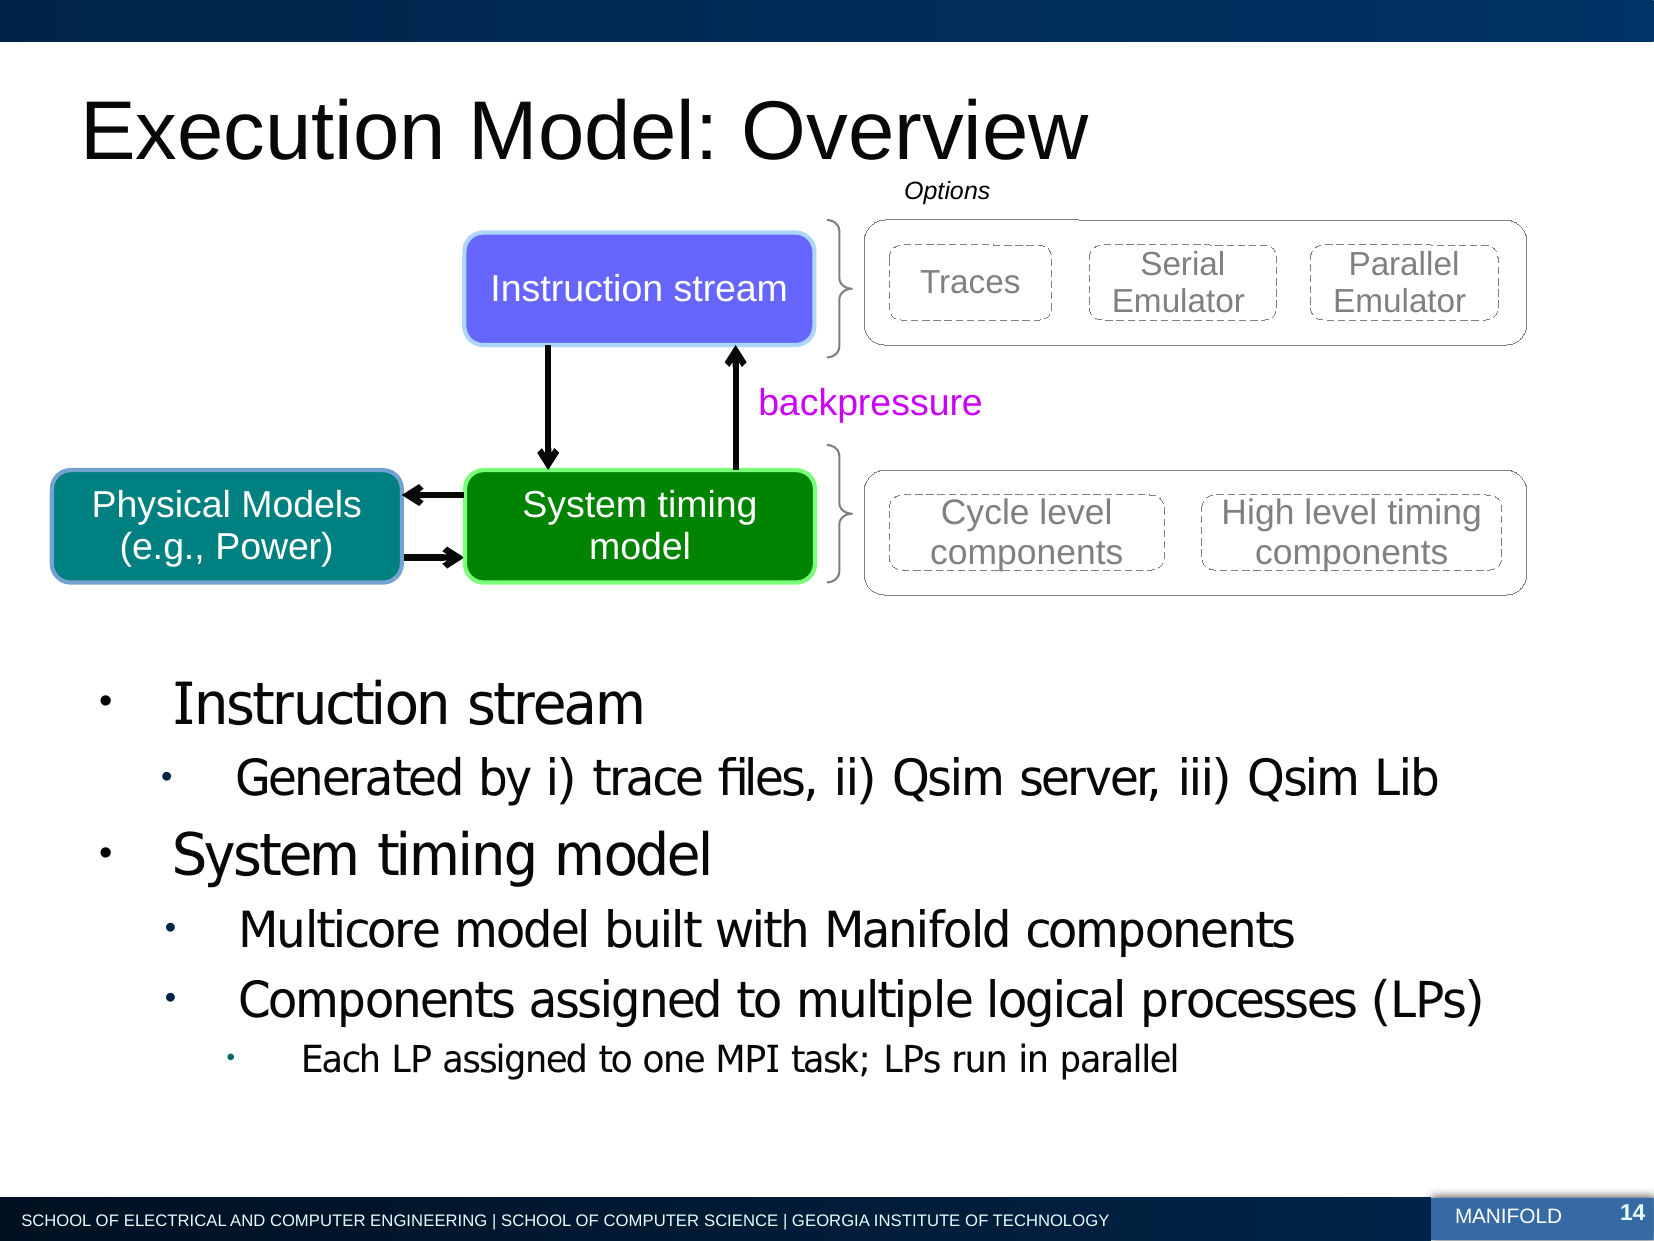

# Execution Model: Overview
Options

Traces
Serial Emulator
Parallel Emulator
Instruction stream
backpressure

Cycle level components
High level timing components
Physical Models (e.g., Power)
System timing model
Instruction stream
Generated by i) trace files, ii) Qsim server, iii) Qsim Lib
System timing model
Multicore model built with Manifold components
Components assigned to multiple logical processes (LPs)
Each LP assigned to one MPI task; LPs run in parallel
14